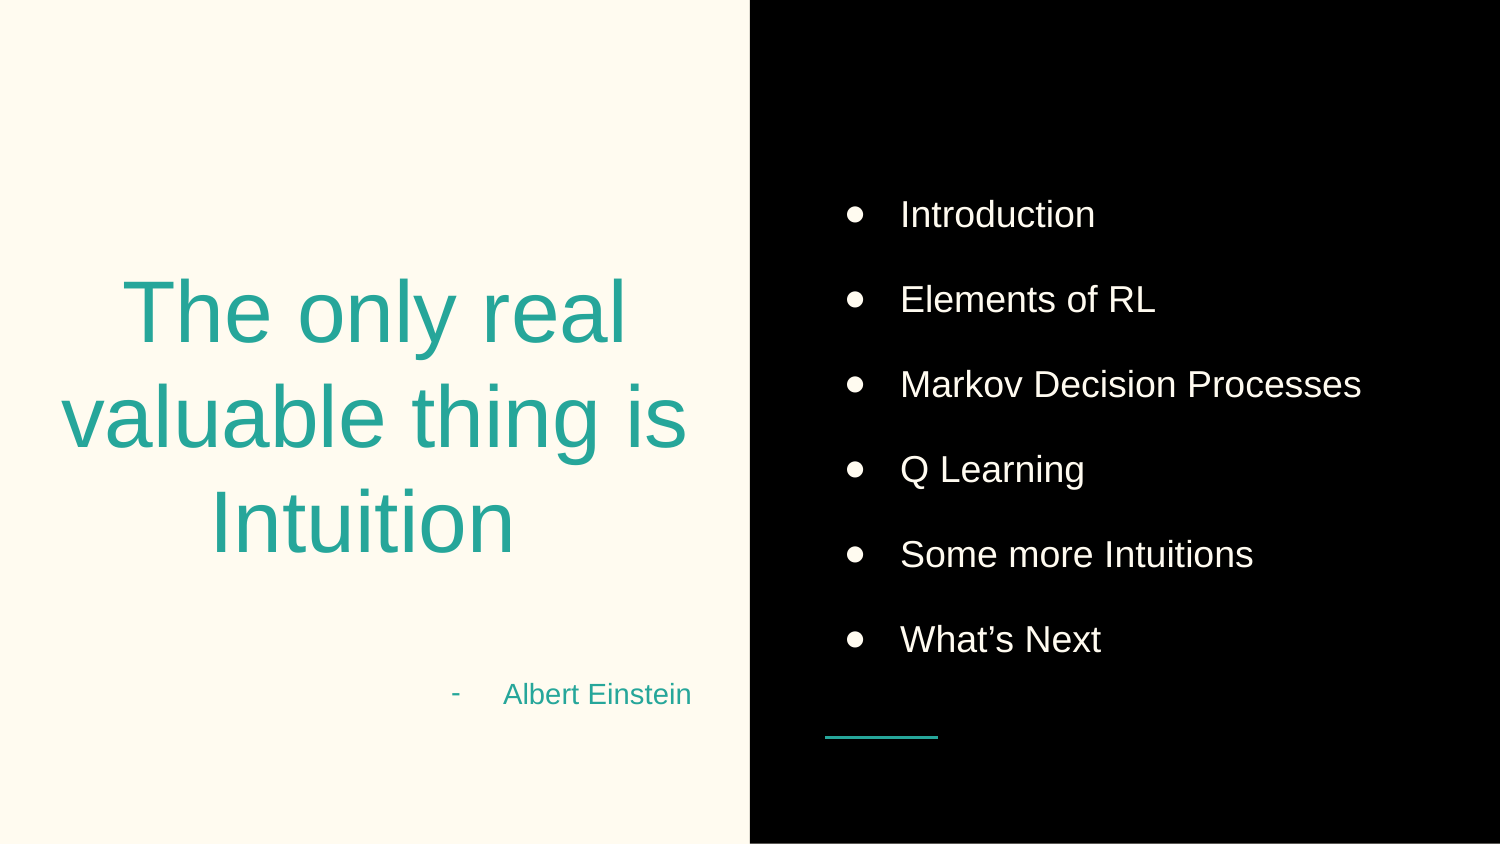

Introduction
Elements of RL
Markov Decision Processes
Q Learning
Some more Intuitions
What’s Next
# The only real valuable thing is Intuition
Albert Einstein